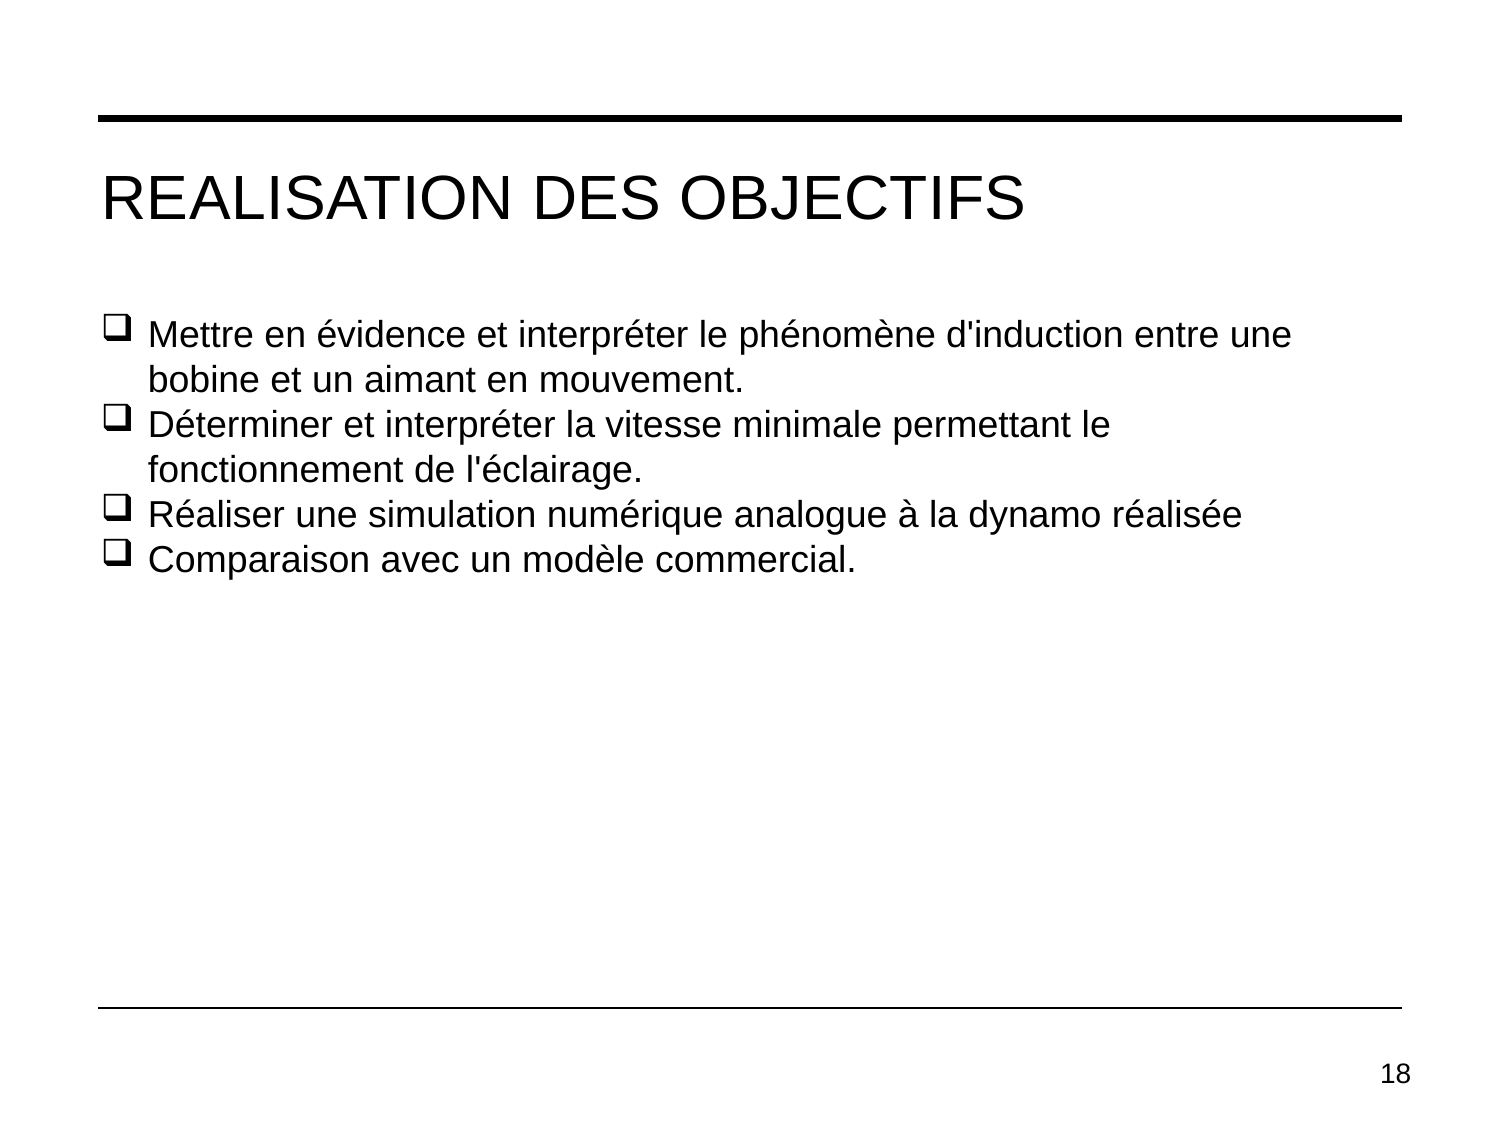

# Realisation des objectifs
Mettre en évidence et interpréter le phénomène d'induction entre une bobine et un aimant en mouvement.
Déterminer et interpréter la vitesse minimale permettant le fonctionnement de l'éclairage.
Réaliser une simulation numérique analogue à la dynamo réalisée
Comparaison avec un modèle commercial.
18